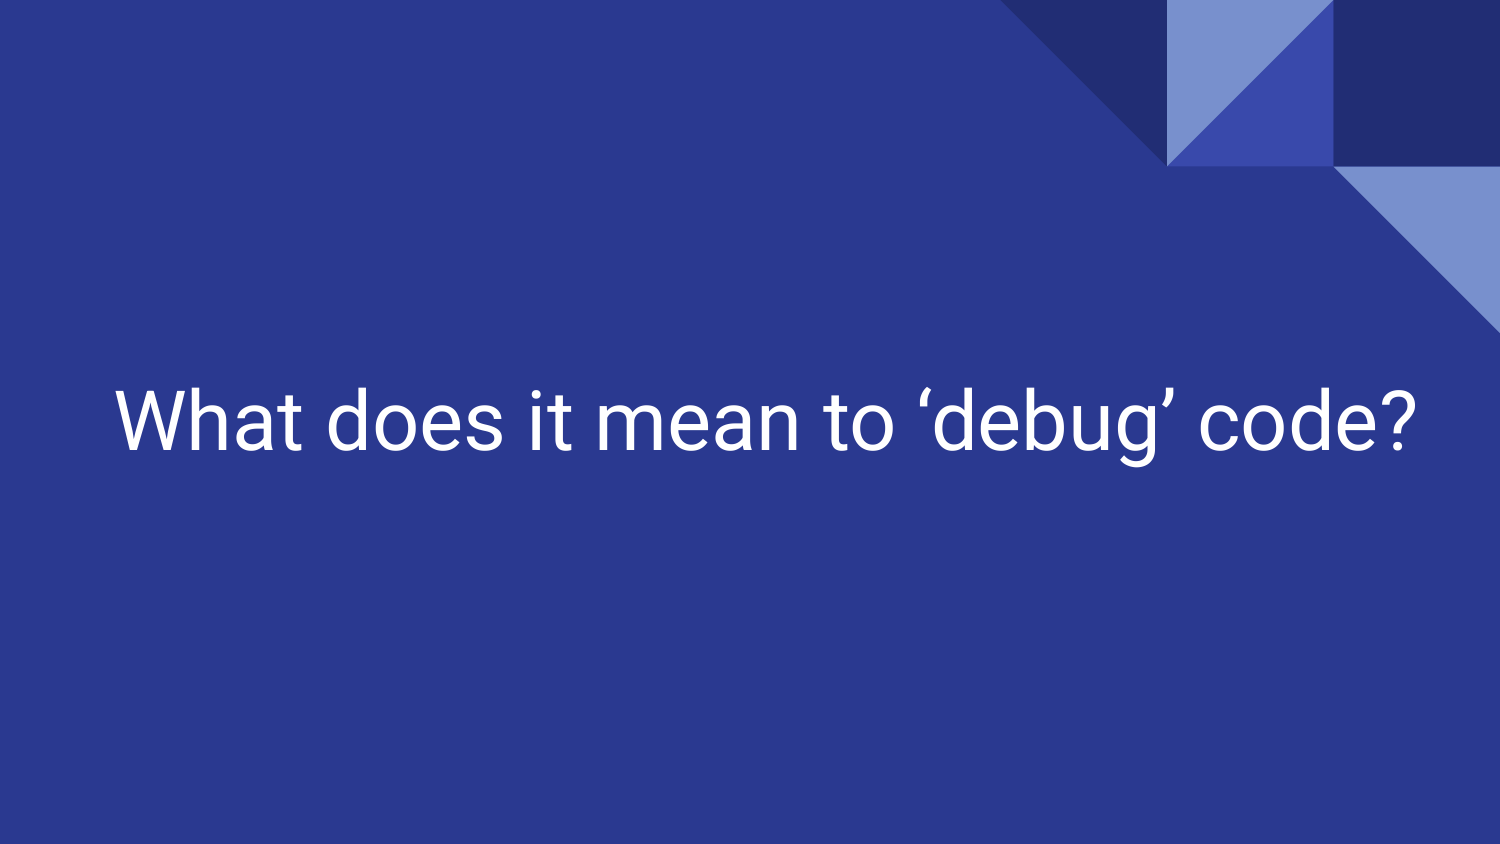

# What does it mean to ‘debug’ code?